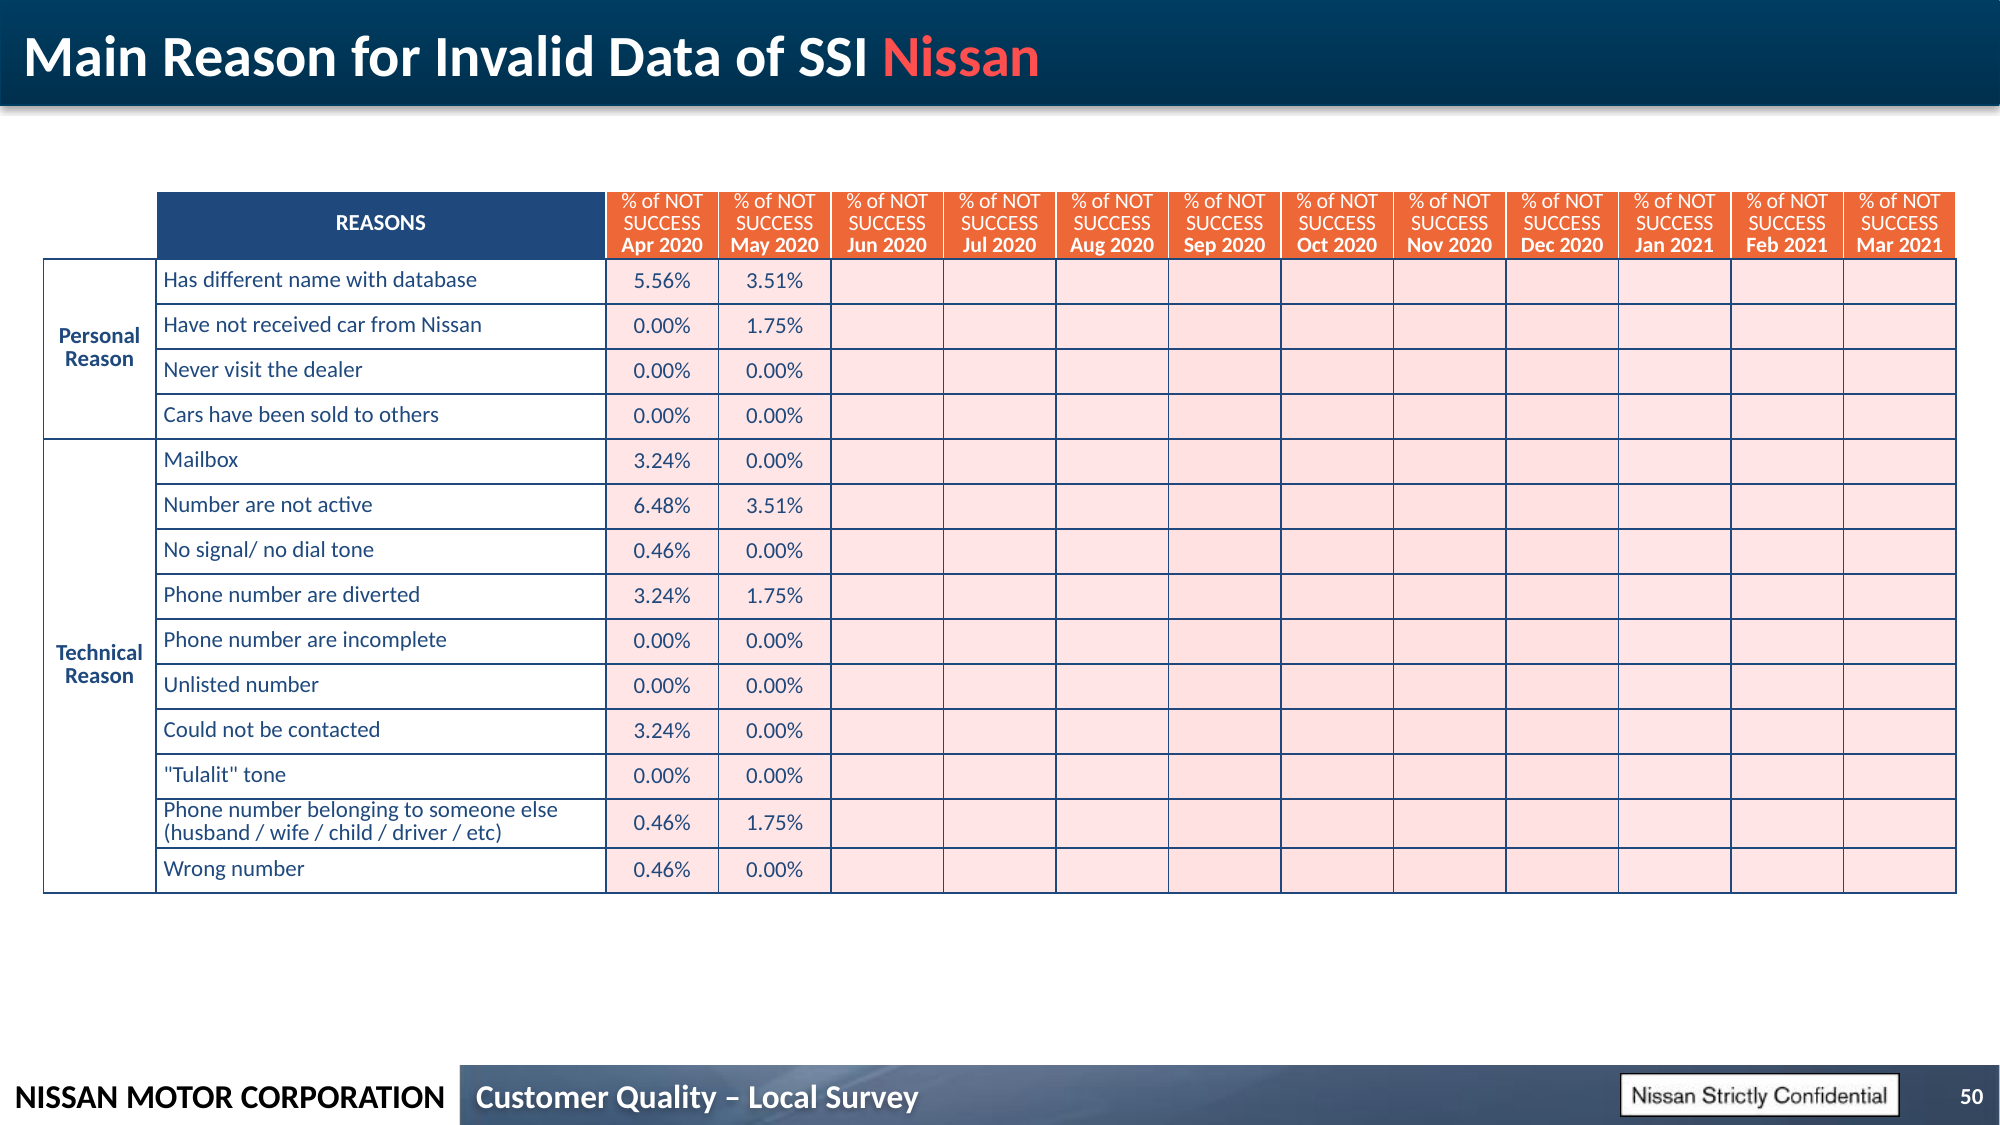

# Main Reason for Invalid Data of SSI Nissan
|  | REASONS | % of NOT SUCCESS Apr 2020 | % of NOT SUCCESS May 2020 | % of NOT SUCCESS Jun 2020 | % of NOT SUCCESS Jul 2020 | % of NOT SUCCESS Aug 2020 | % of NOT SUCCESS Sep 2020 | % of NOT SUCCESS Oct 2020 | % of NOT SUCCESS Nov 2020 | % of NOT SUCCESS Dec 2020 | % of NOT SUCCESS Jan 2021 | % of NOT SUCCESS Feb 2021 | % of NOT SUCCESS Mar 2021 |
| --- | --- | --- | --- | --- | --- | --- | --- | --- | --- | --- | --- | --- | --- |
| Personal Reason | Has different name with database | 5.56% | 3.51% |  |  |  |  |  |  |  |  |  |  |
|  | Have not received car from Nissan | 0.00% | 1.75% |  |  |  |  |  |  |  |  |  |  |
|  | Never visit the dealer | 0.00% | 0.00% |  |  |  |  |  |  |  |  |  |  |
|  | Cars have been sold to others | 0.00% | 0.00% |  |  |  |  |  |  |  |  |  |  |
| Technical Reason | Mailbox | 3.24% | 0.00% |  |  |  |  |  |  |  |  |  |  |
|  | Number are not active | 6.48% | 3.51% |  |  |  |  |  |  |  |  |  |  |
|  | No signal/ no dial tone | 0.46% | 0.00% |  |  |  |  |  |  |  |  |  |  |
|  | Phone number are diverted | 3.24% | 1.75% |  |  |  |  |  |  |  |  |  |  |
|  | Phone number are incomplete | 0.00% | 0.00% |  |  |  |  |  |  |  |  |  |  |
|  | Unlisted number | 0.00% | 0.00% |  |  |  |  |  |  |  |  |  |  |
|  | Could not be contacted | 3.24% | 0.00% |  |  |  |  |  |  |  |  |  |  |
|  | "Tulalit" tone | 0.00% | 0.00% |  |  |  |  |  |  |  |  |  |  |
|  | Phone number belonging to someone else (husband / wife / child / driver / etc) | 0.46% | 1.75% |  |  |  |  |  |  |  |  |  |  |
|  | Wrong number | 0.46% | 0.00% |  |  |  |  |  |  |  |  |  |  |
50